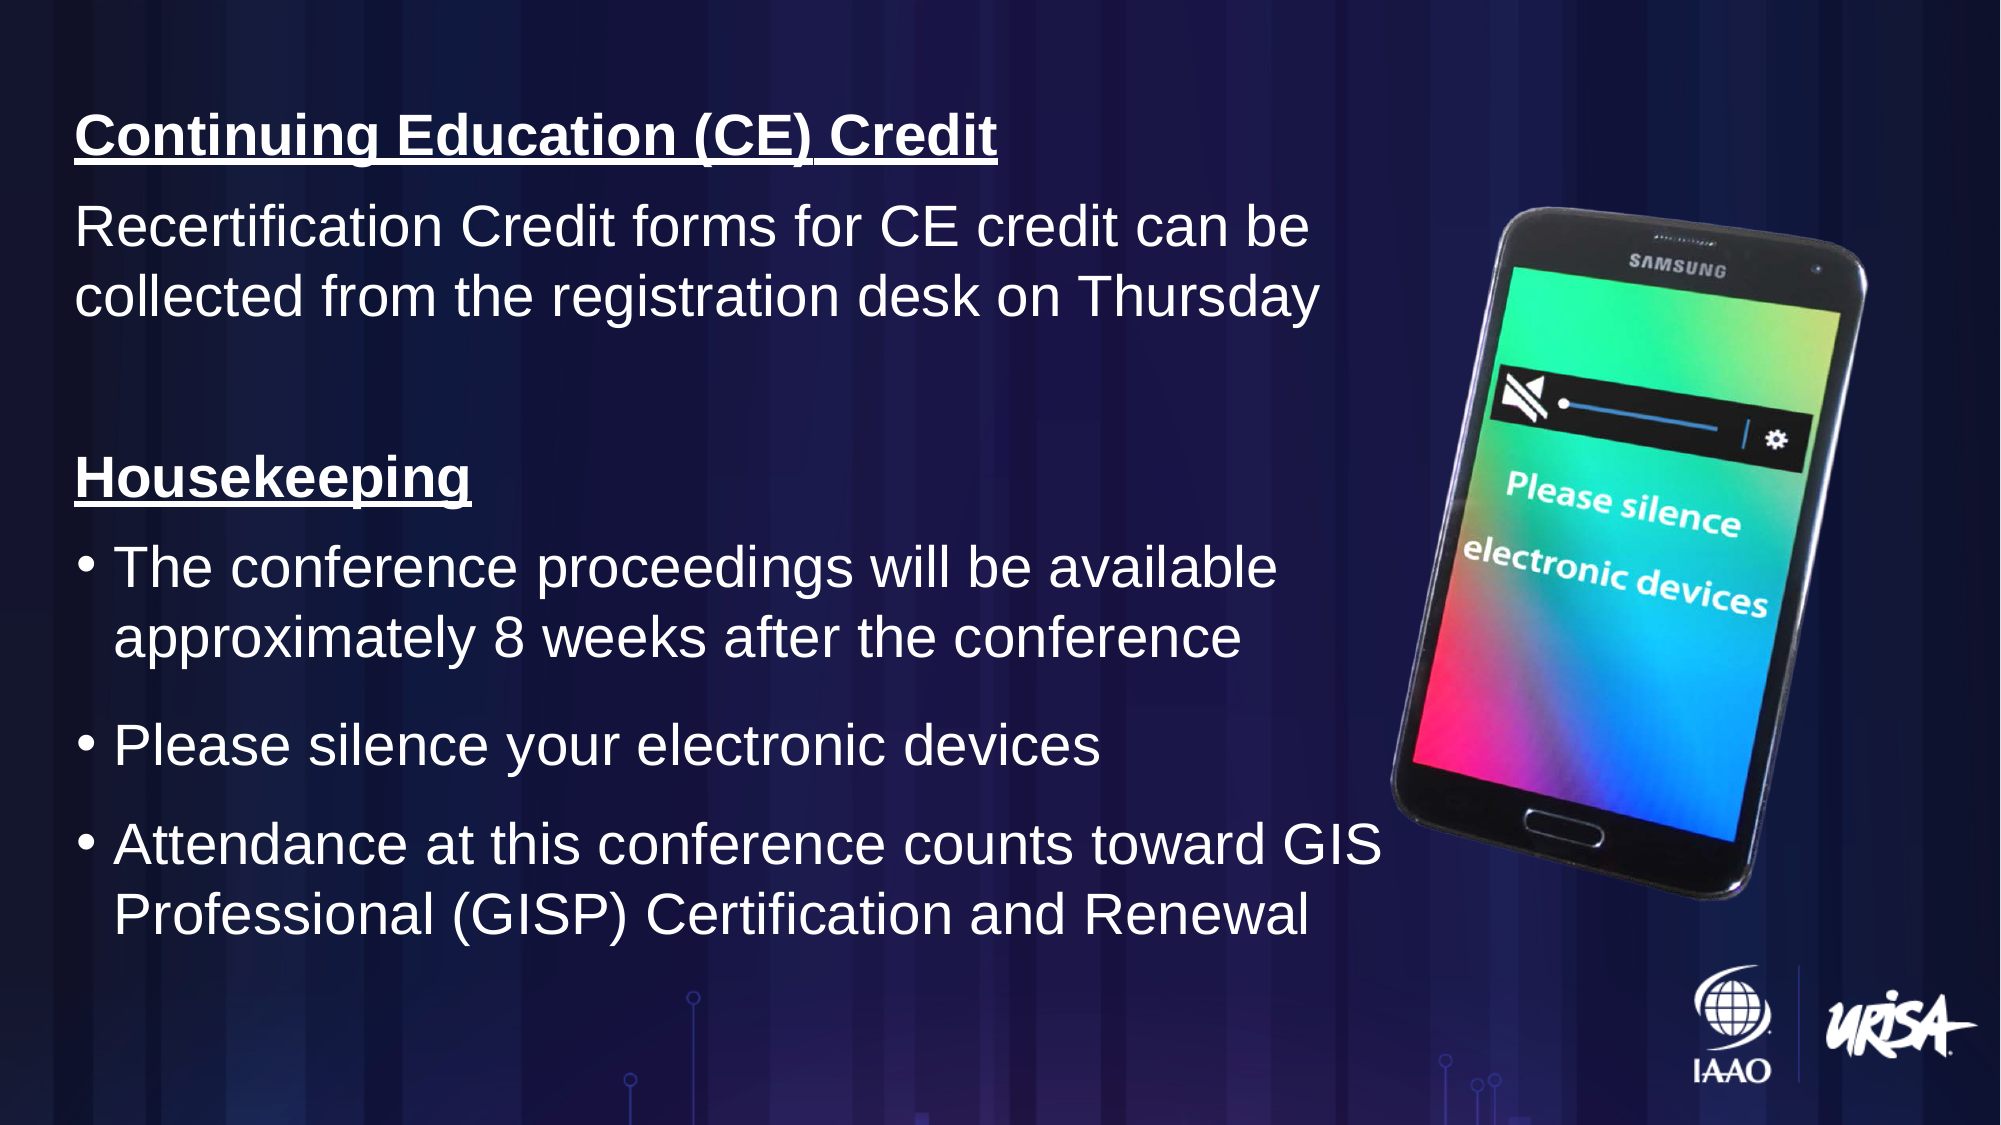

Continuing Education (CE) Credit
Recertification Credit forms for CE credit can be collected from the registration desk on Thursday

Housekeeping
The conference proceedings will be available approximately 8 weeks after the conference
Please silence your electronic devices
Attendance at this conference counts toward GIS Professional (GISP) Certification and Renewal